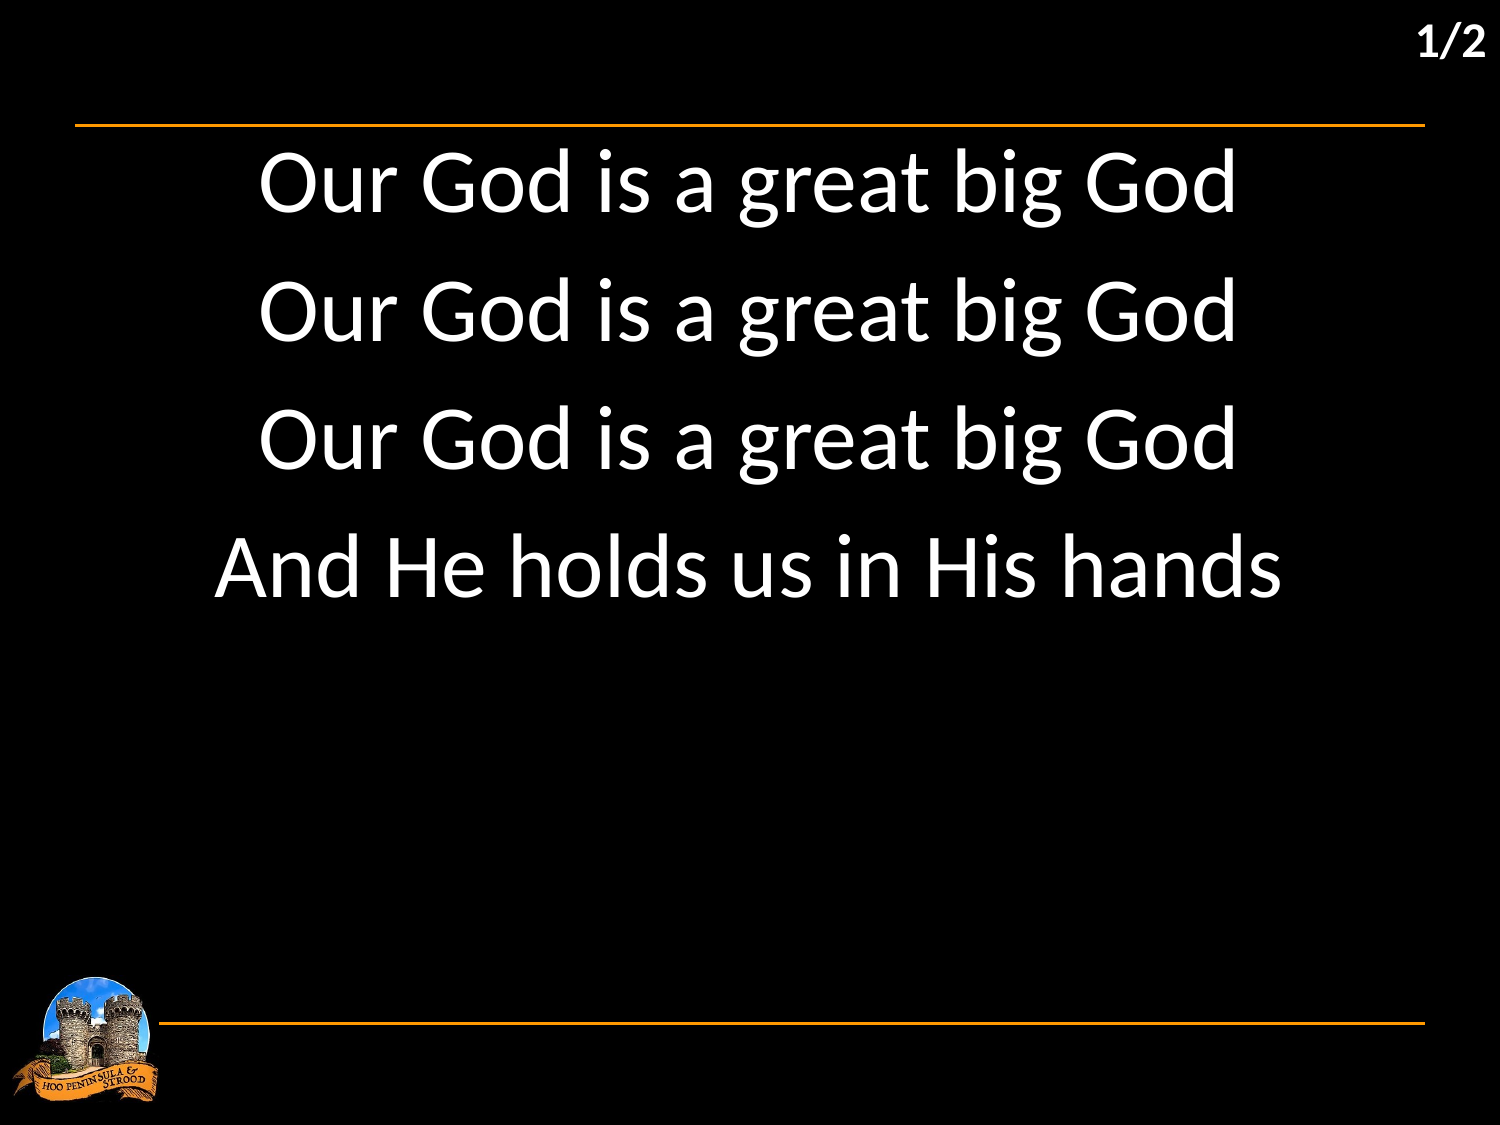

1/2
Our God is a great big God
Our God is a great big God
Our God is a great big God
And He holds us in His hands